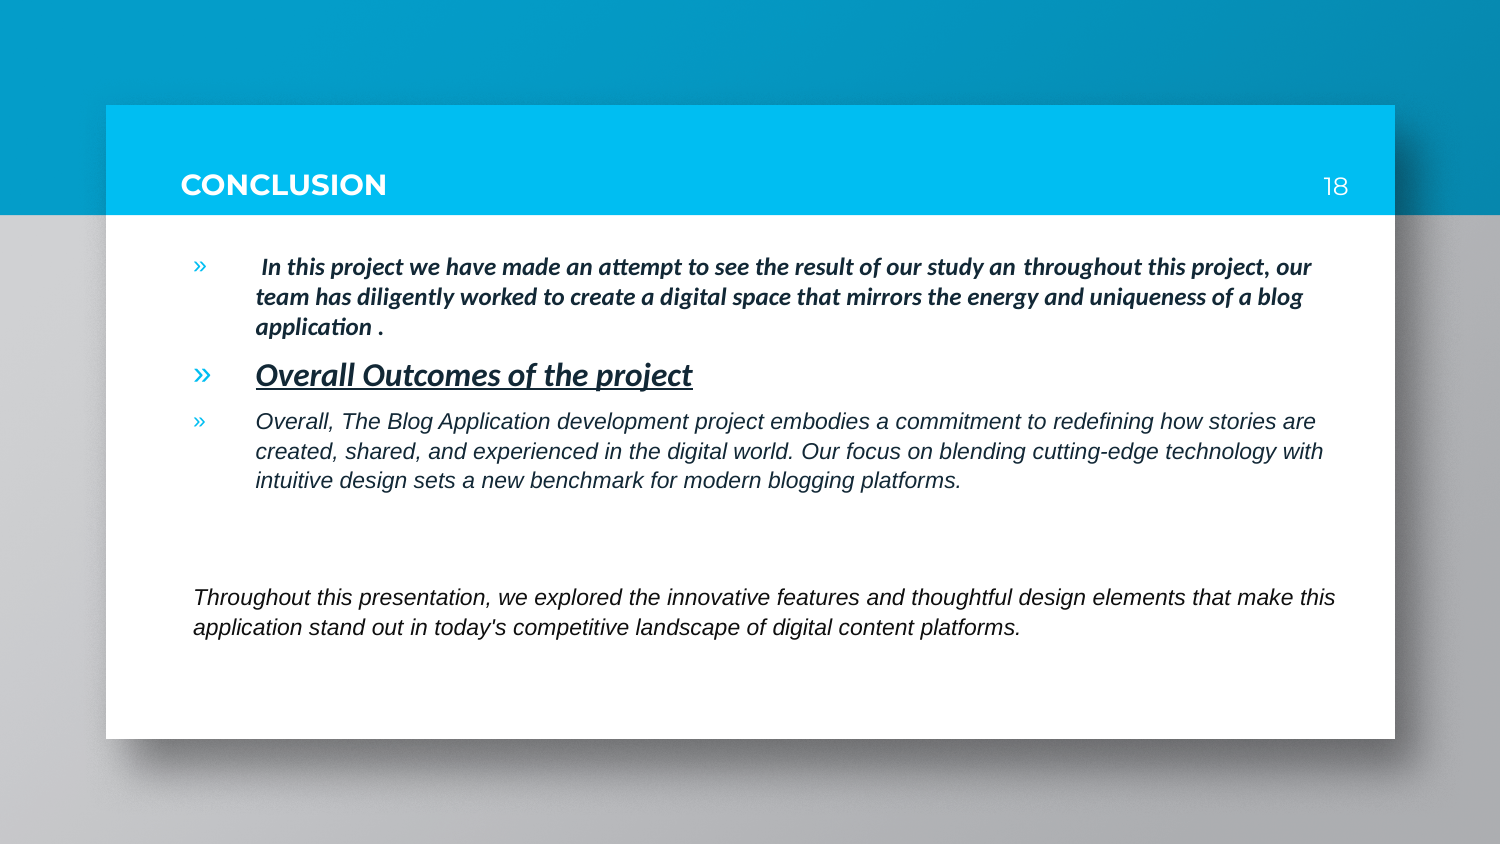

# CONCLUSION
18
 In this project we have made an attempt to see the result of our study an throughout this project, our team has diligently worked to create a digital space that mirrors the energy and uniqueness of a blog application .
Overall Outcomes of the project
Overall, The Blog Application development project embodies a commitment to redefining how stories are created, shared, and experienced in the digital world. Our focus on blending cutting-edge technology with intuitive design sets a new benchmark for modern blogging platforms.

Throughout this presentation, we explored the innovative features and thoughtful design elements that make this application stand out in today's competitive landscape of digital content platforms.